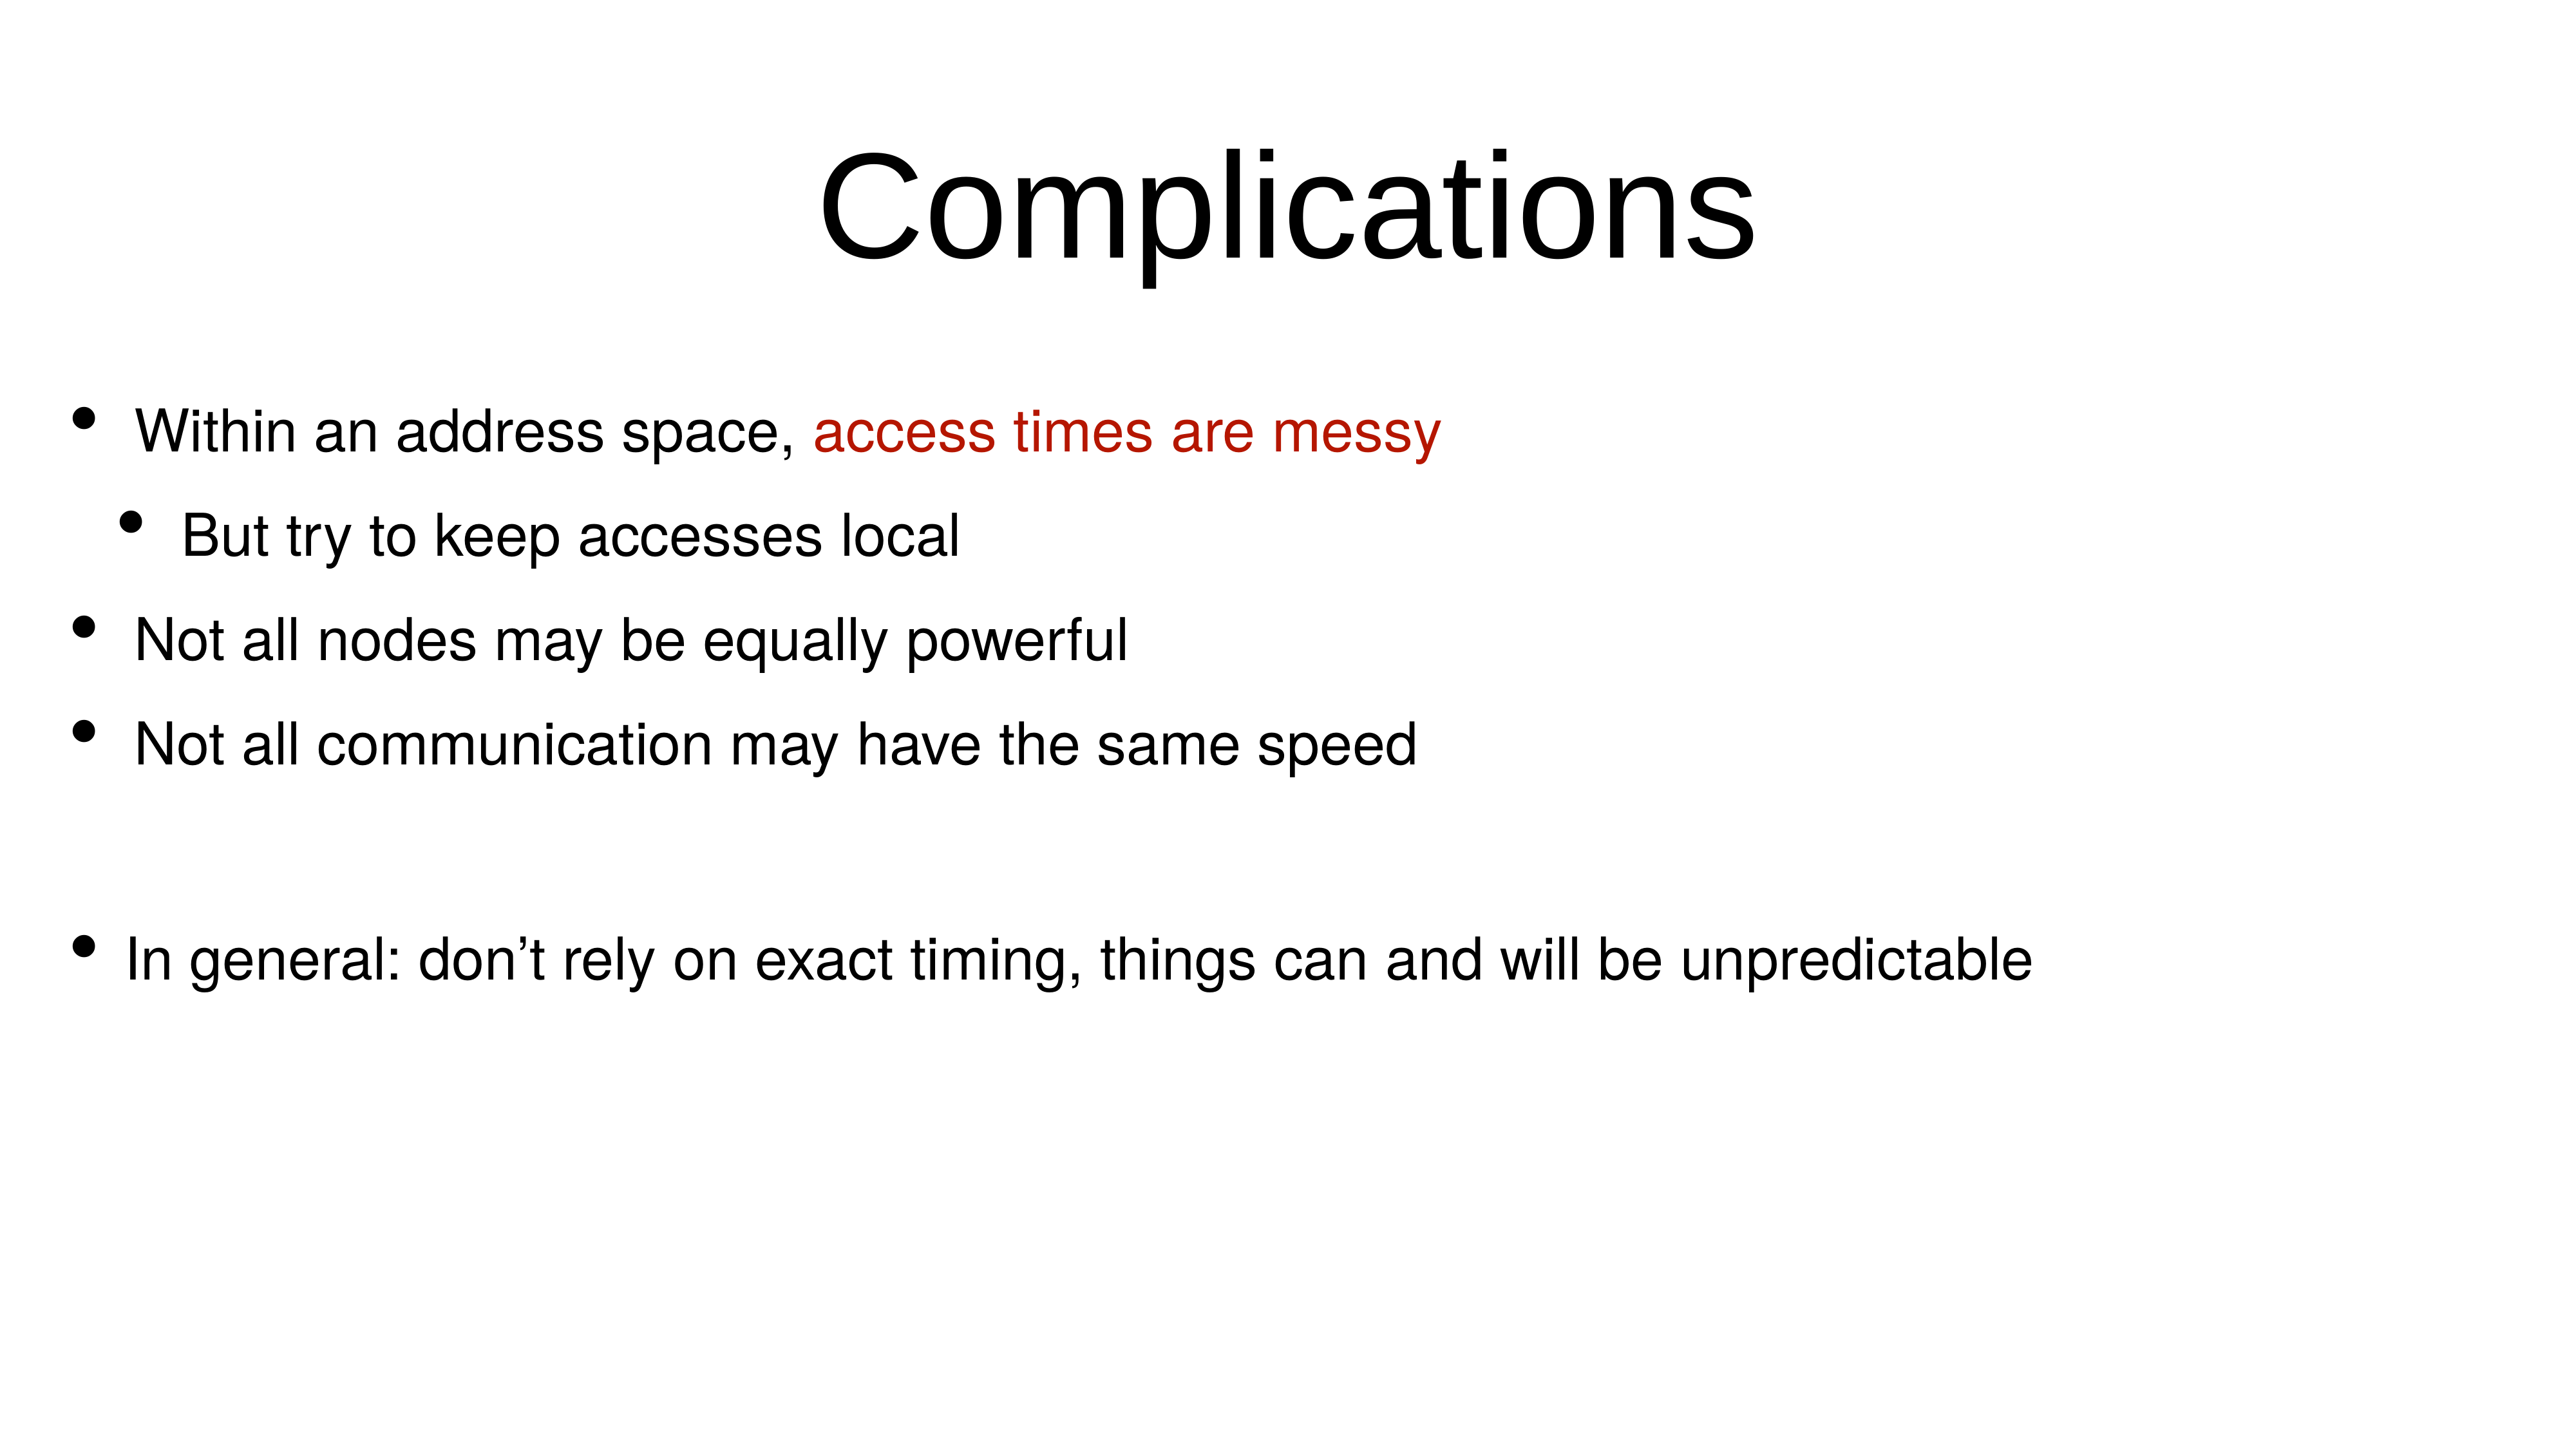

# Complications
Within an address space, access times are messy
But try to keep accesses local
Not all nodes may be equally powerful
Not all communication may have the same speed

In general: don’t rely on exact timing, things can and will be unpredictable
12